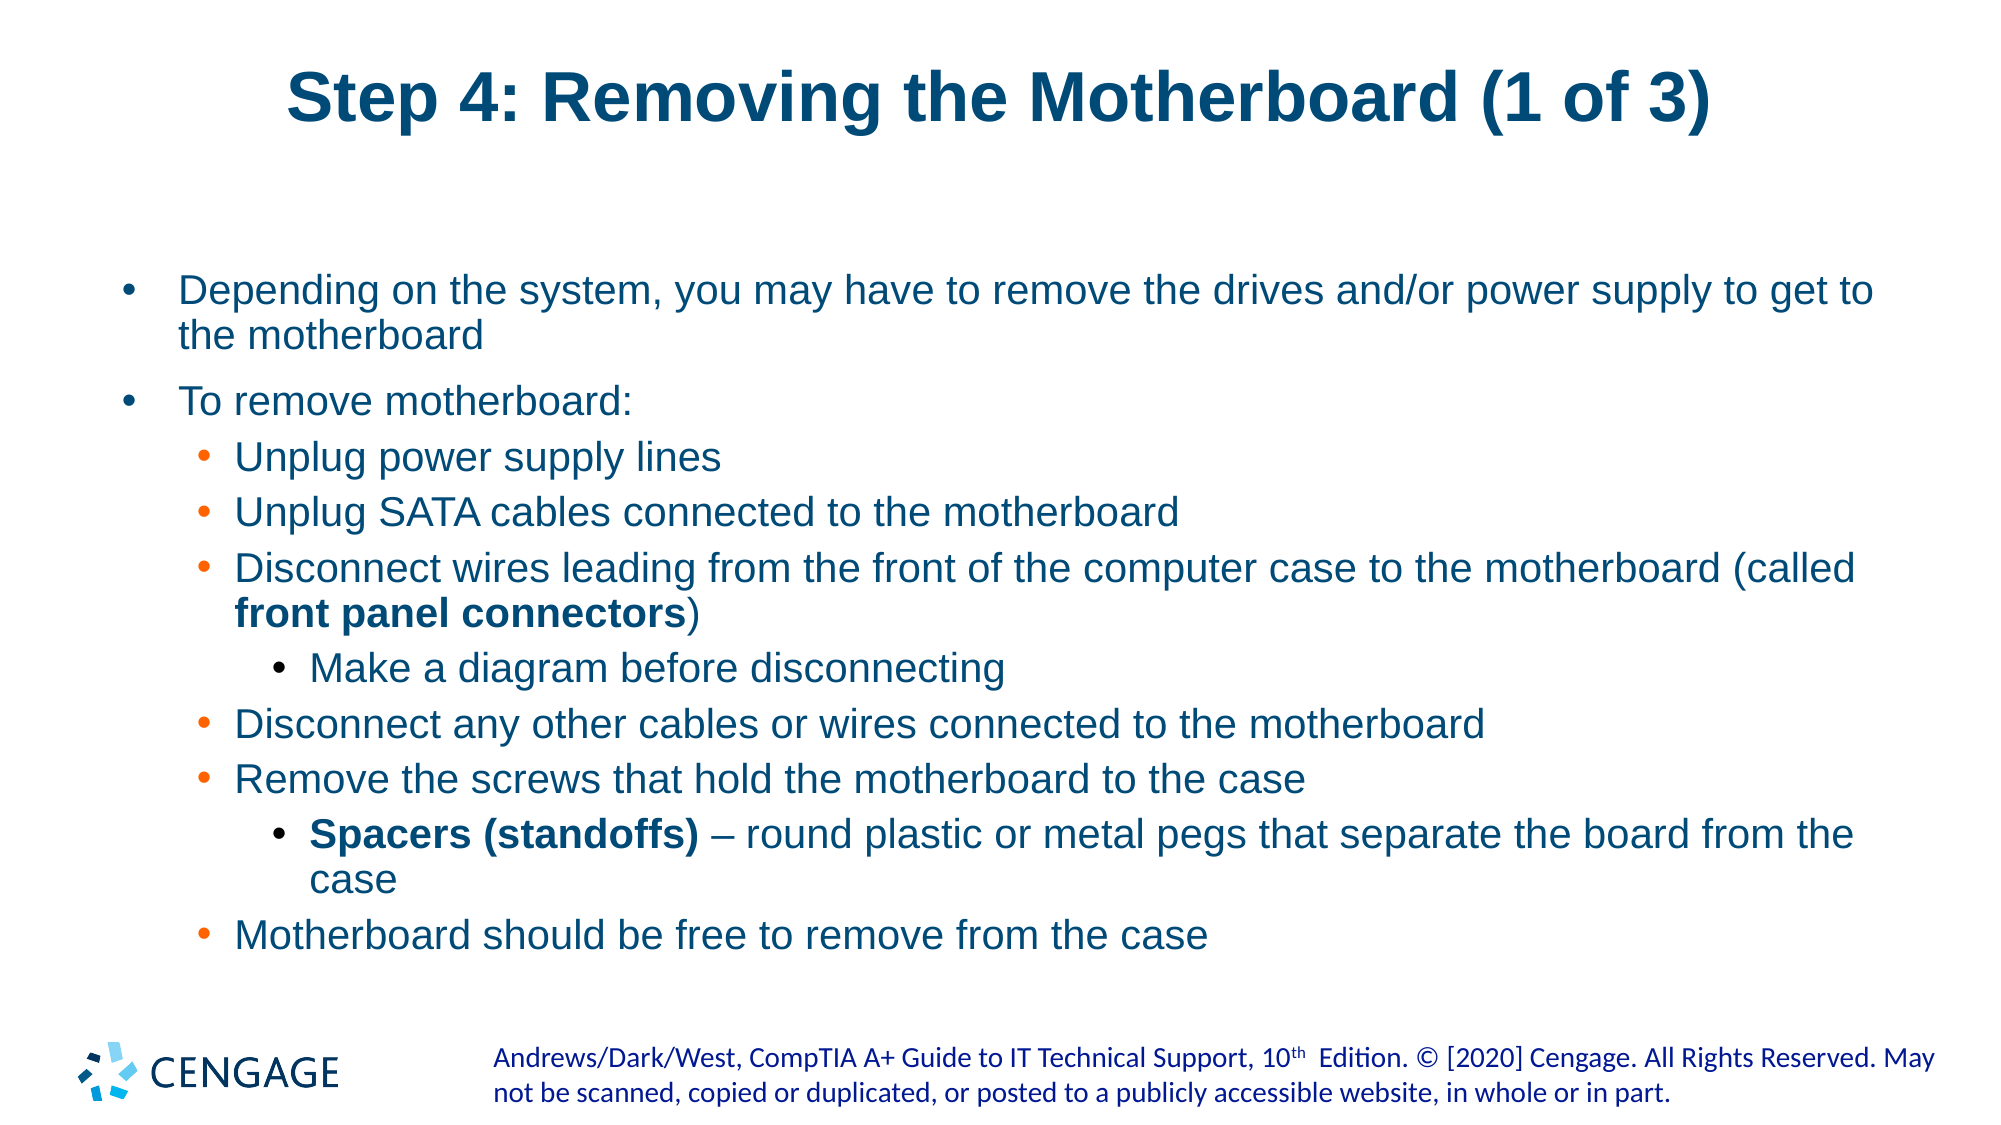

# Step 4: Removing the Motherboard (1 of 3)
Depending on the system, you may have to remove the drives and/or power supply to get to the motherboard
To remove motherboard:
Unplug power supply lines
Unplug SATA cables connected to the motherboard
Disconnect wires leading from the front of the computer case to the motherboard (called front panel connectors)
Make a diagram before disconnecting
Disconnect any other cables or wires connected to the motherboard
Remove the screws that hold the motherboard to the case
Spacers (standoffs) – round plastic or metal pegs that separate the board from the case
Motherboard should be free to remove from the case